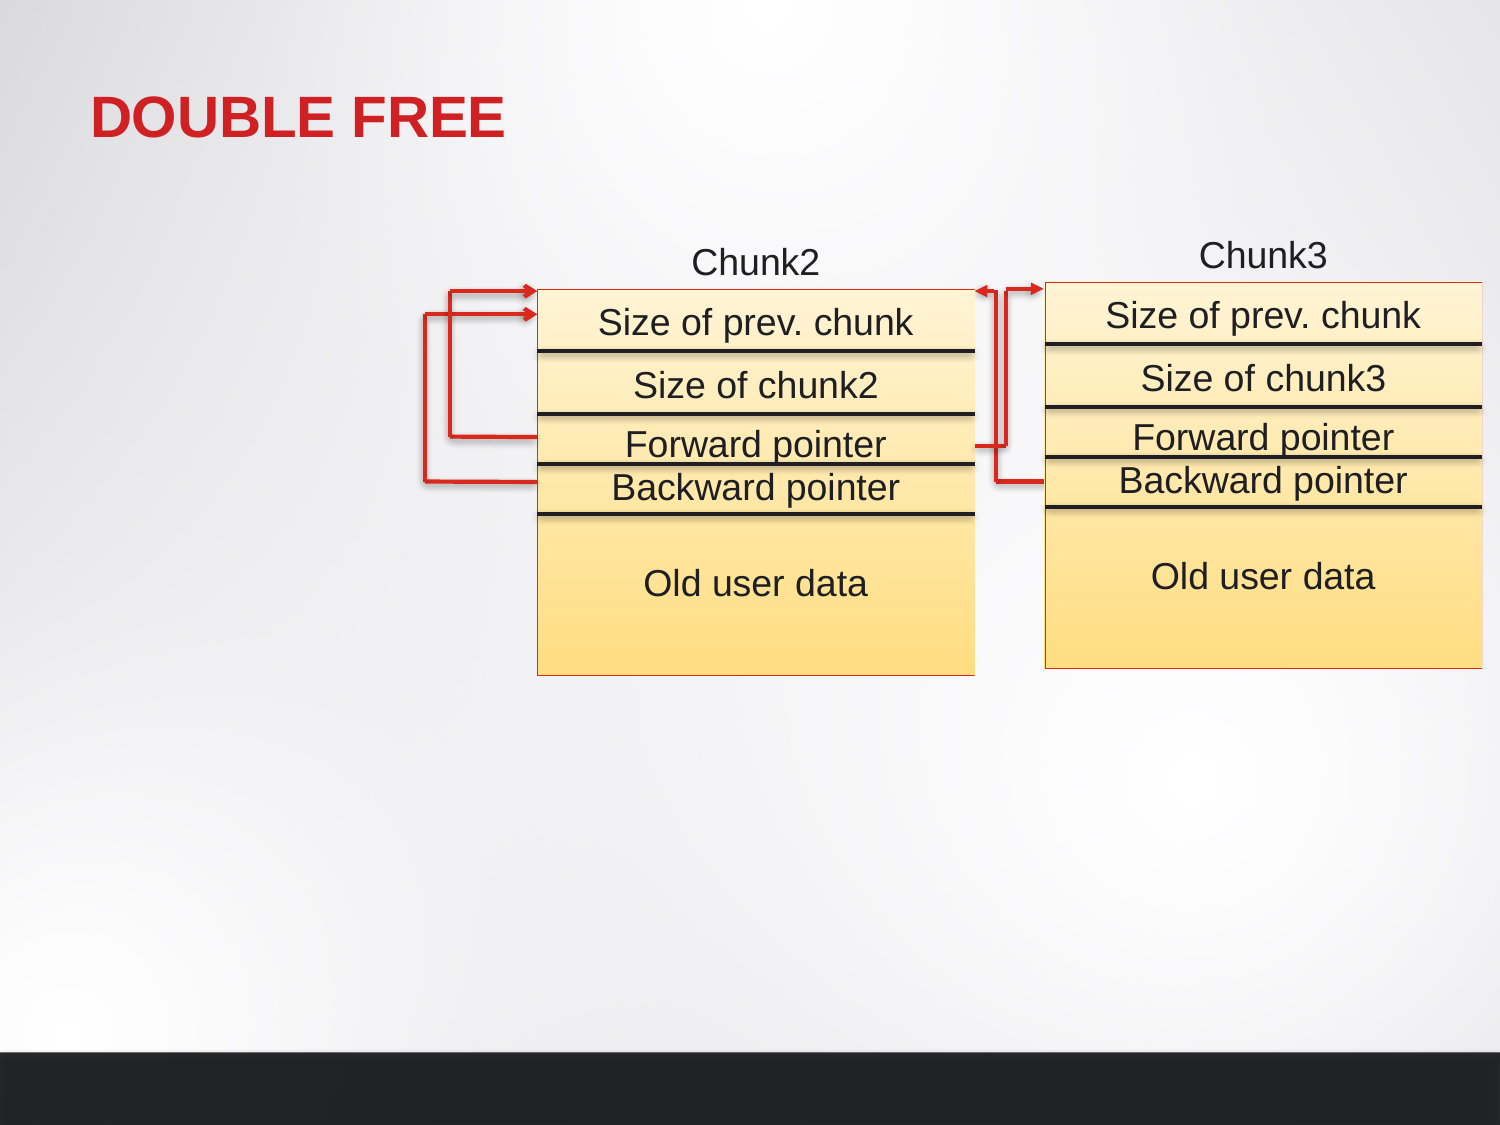

# Double free
Chunk3

Size of prev. chunk
Size of chunk3
Forward pointer
Backward pointer
Old user data
Chunk2

Size of prev. chunk
Size of chunk2
Forward pointer
Backward pointer
Old user data